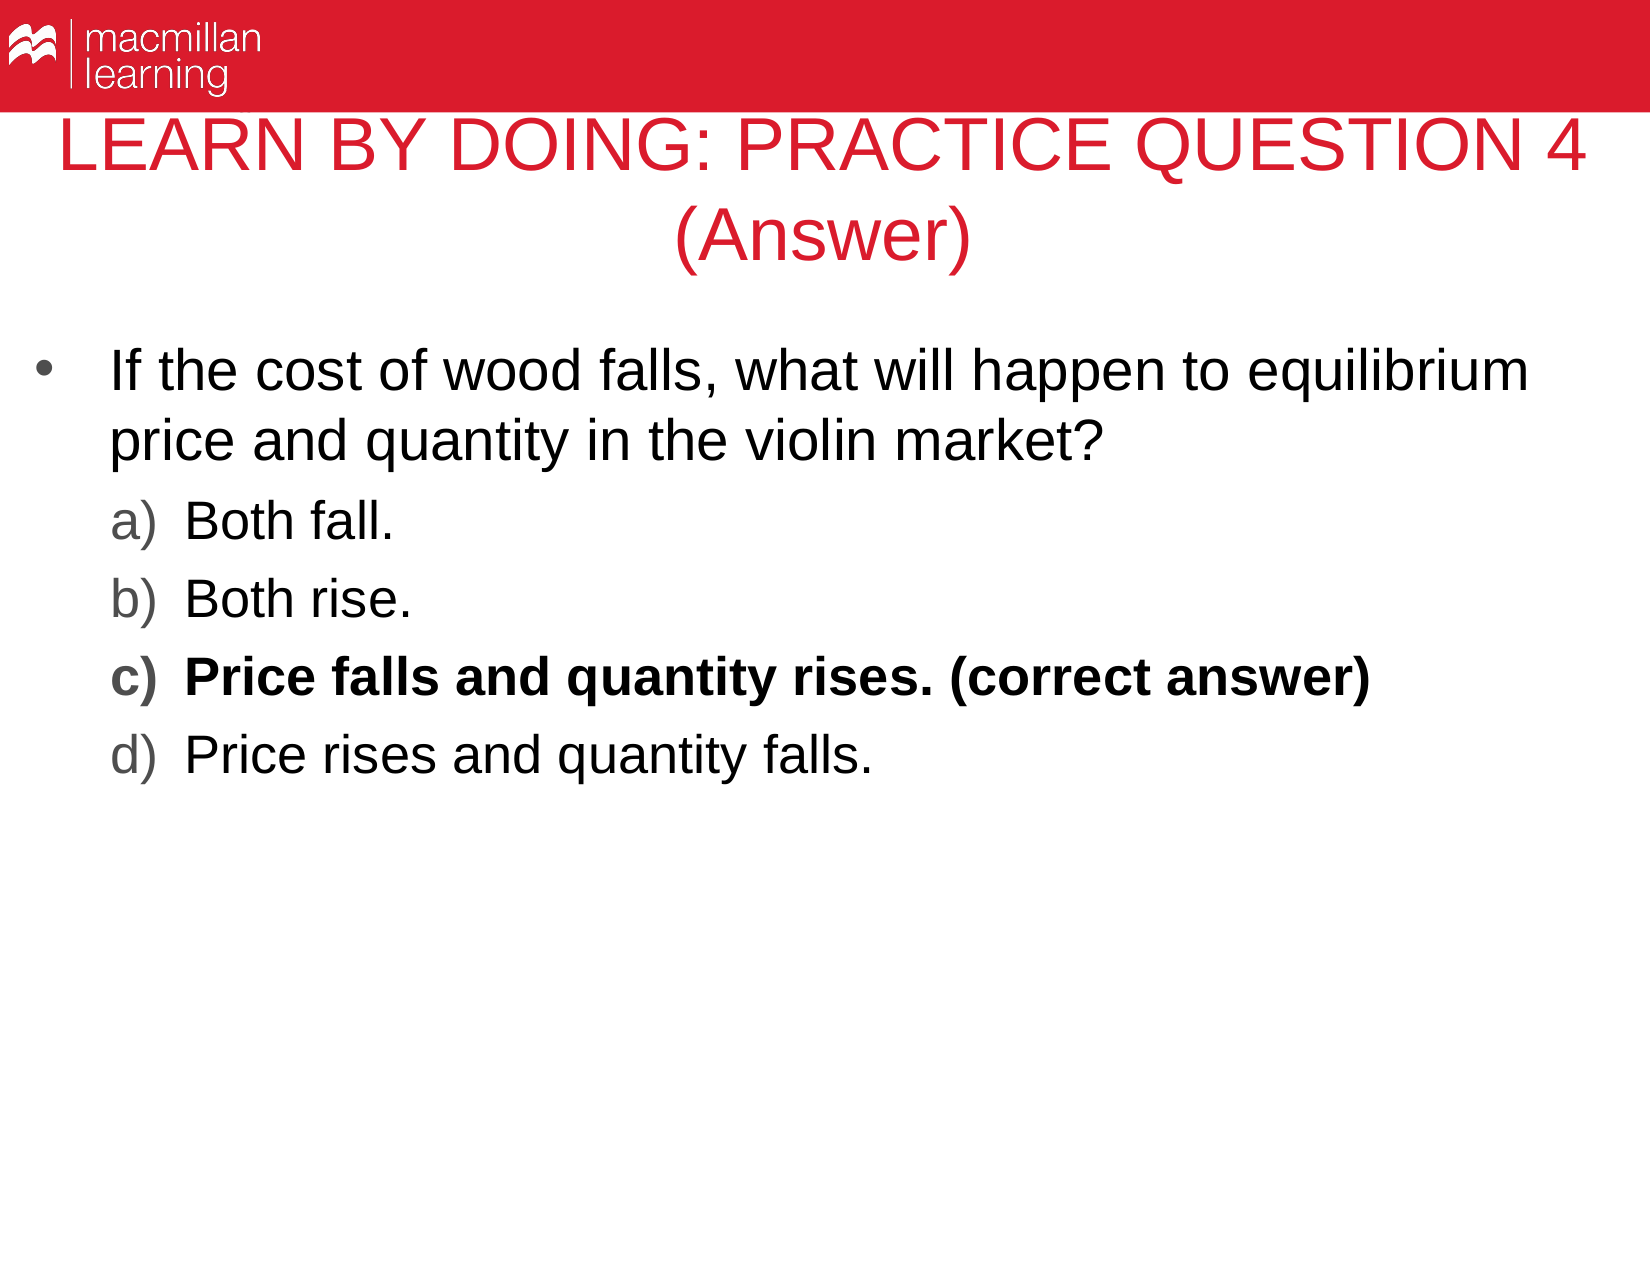

# LEARN BY DOING: PRACTICE QUESTION 4 (Answer)
If the cost of wood falls, what will happen to equilibrium price and quantity in the violin market?
Both fall.
Both rise.
Price falls and quantity rises. (correct answer)
Price rises and quantity falls.